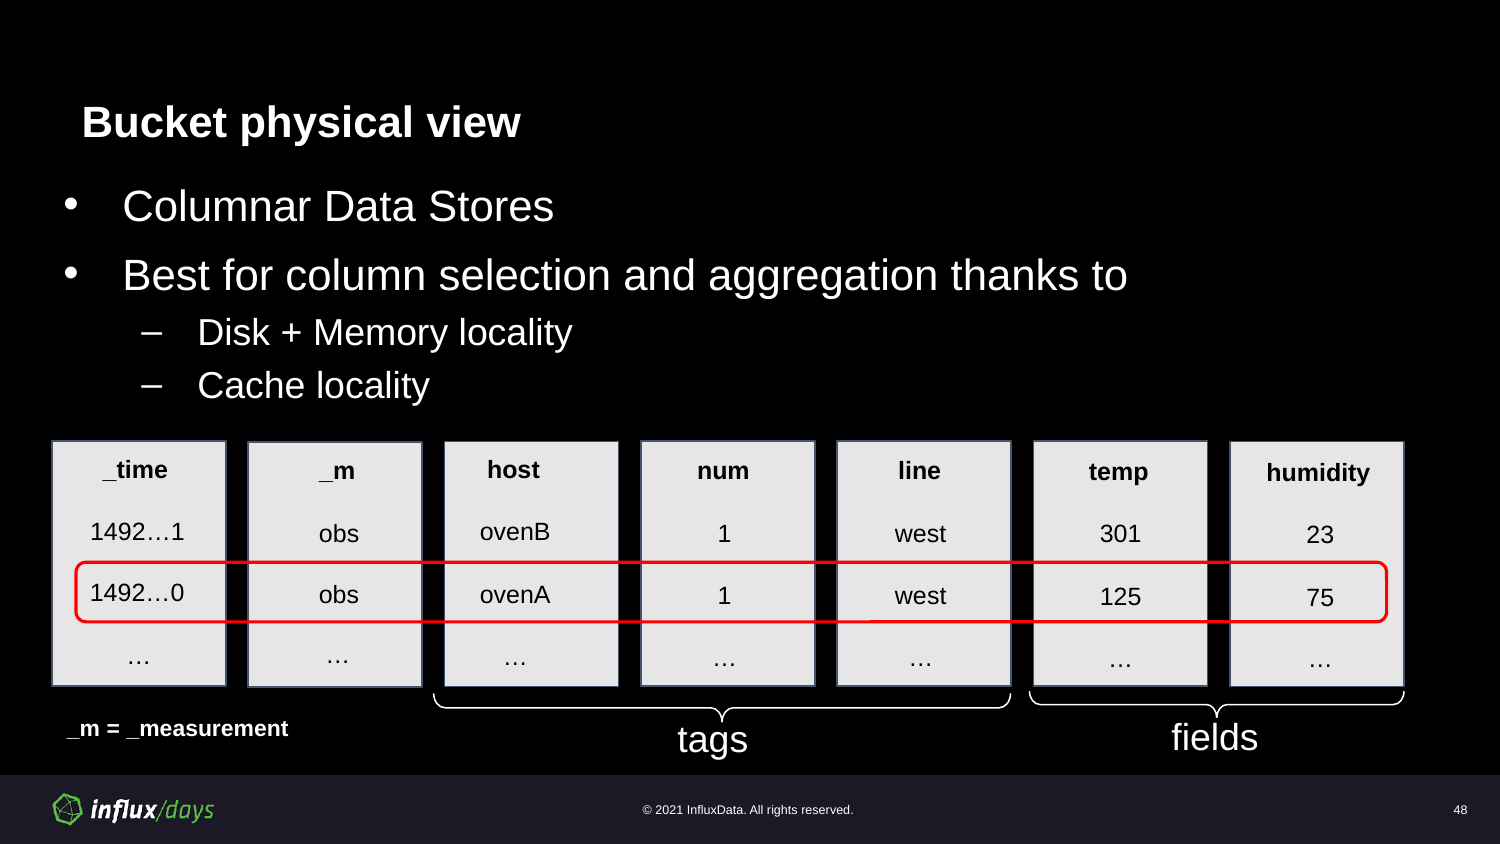

# Bucket physical view
Columnar Data Stores
Best for column selection and aggregation thanks to
Disk + Memory locality
Cache locality

_time
host
_m
num
line
temp

humidity

1492…1
ovenB
obs
1
west
301
23

1492…0

obs
ovenA
1
west
125
75
…
…
…
…
…
…
…
_m = _measurement
fields
tags
48